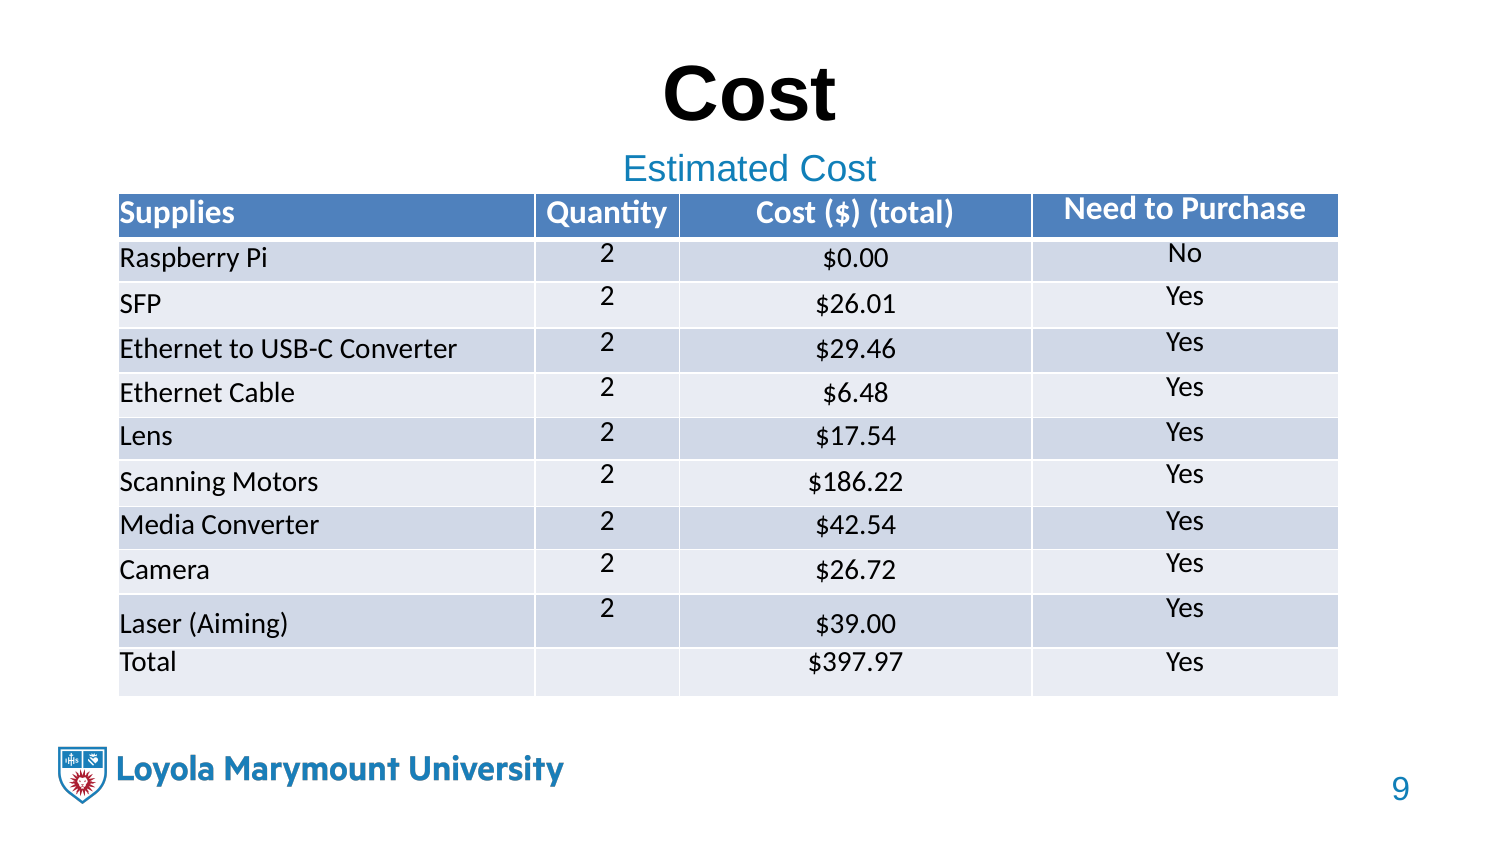

# Cost
Estimated Cost
| Supplies | Quantity | Cost ($) (total) | Need to Purchase |
| --- | --- | --- | --- |
| Raspberry Pi | 2 | $0.00 | No |
| SFP | 2 | $26.01 | Yes |
| Ethernet to USB-C Converter | 2 | $29.46 | Yes |
| Ethernet Cable | 2 | $6.48 | Yes |
| Lens | 2 | $17.54 | Yes |
| Scanning Motors | 2 | $186.22 | Yes |
| Media Converter | 2 | $42.54 | Yes |
| Camera | 2 | $26.72 | Yes |
| Laser (Aiming) | 2 | $39.00 | Yes |
| Total |  | $397.97 | Yes |
9